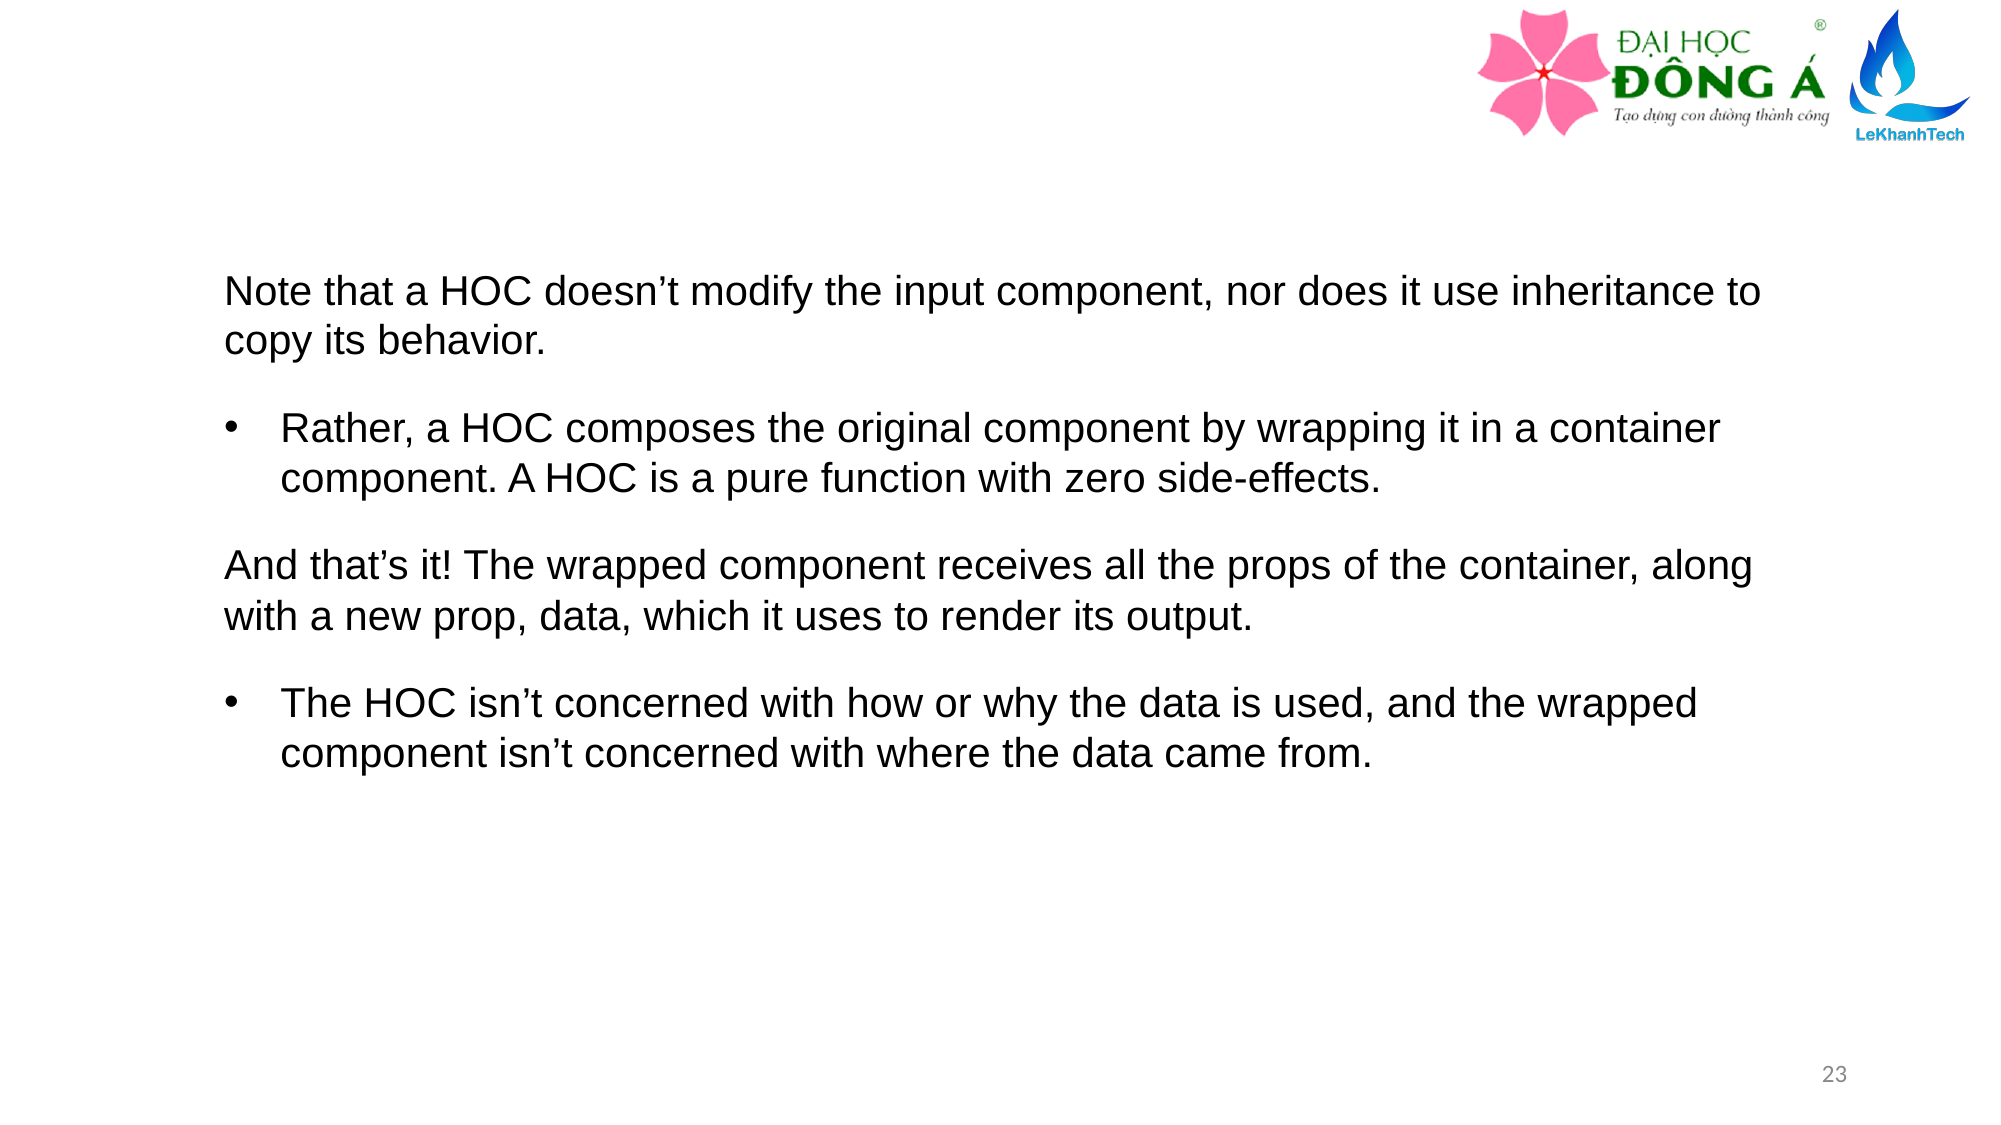

Note that a HOC doesn’t modify the input component, nor does it use inheritance to copy its behavior.
Rather, a HOC composes the original component by wrapping it in a container component. A HOC is a pure function with zero side-effects.
And that’s it! The wrapped component receives all the props of the container, along with a new prop, data, which it uses to render its output.
The HOC isn’t concerned with how or why the data is used, and the wrapped component isn’t concerned with where the data came from.
23